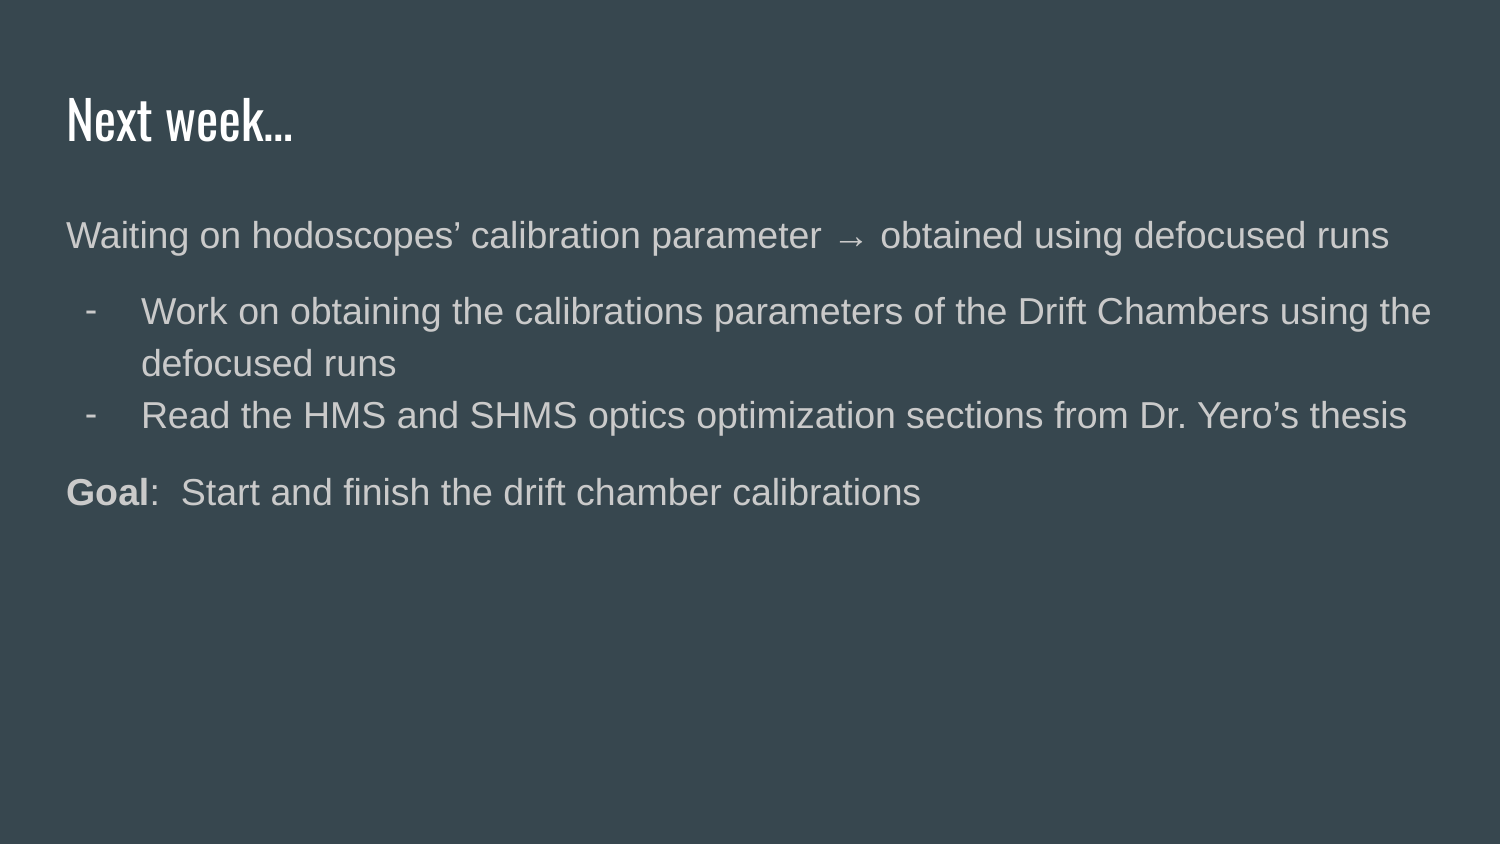

# Next week…
Waiting on hodoscopes’ calibration parameter → obtained using defocused runs
Work on obtaining the calibrations parameters of the Drift Chambers using the defocused runs
Read the HMS and SHMS optics optimization sections from Dr. Yero’s thesis
Goal:  Start and finish the drift chamber calibrations